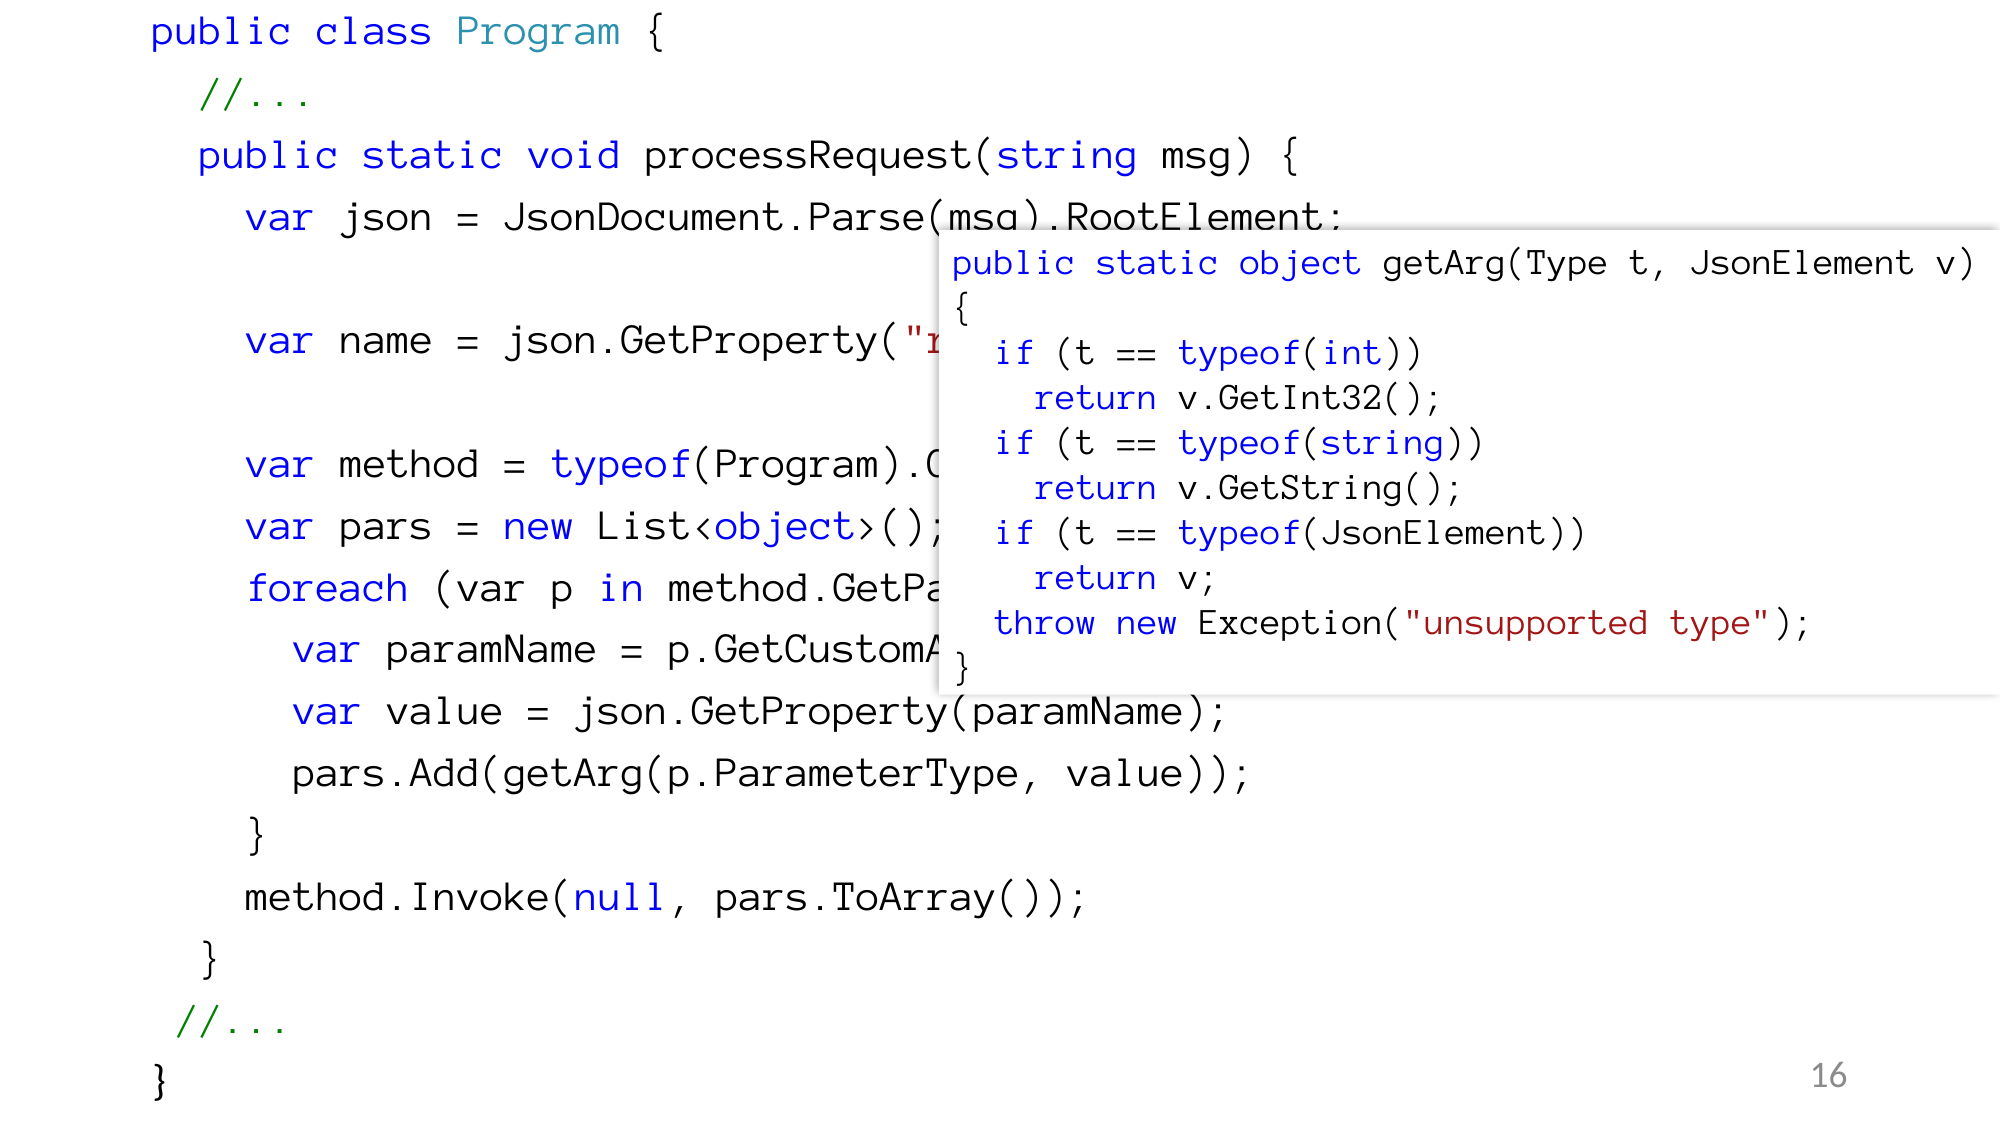

public class Program {
  //...
  public static void processRequest(string msg) {
    var json = JsonDocument.Parse(msg).RootElement;

    var name = json.GetProperty("request").GetString();

    var method = typeof(Program).GetMethod(name);
    var pars = new List<object>();
    foreach (var p in method.GetParameters()) {
      var paramName = p.GetCustomAttribute<Name>().name;
      var value = json.GetProperty(paramName);
      pars.Add(getArg(p.ParameterType, value));
    }
    method.Invoke(null, pars.ToArray());
  }
 //...
}
public static object getArg(Type t, JsonElement v)
{
  if (t == typeof(int))
    return v.GetInt32();
  if (t == typeof(string))
    return v.GetString();
  if (t == typeof(JsonElement))
    return v;
  throw new Exception("unsupported type");
}
16